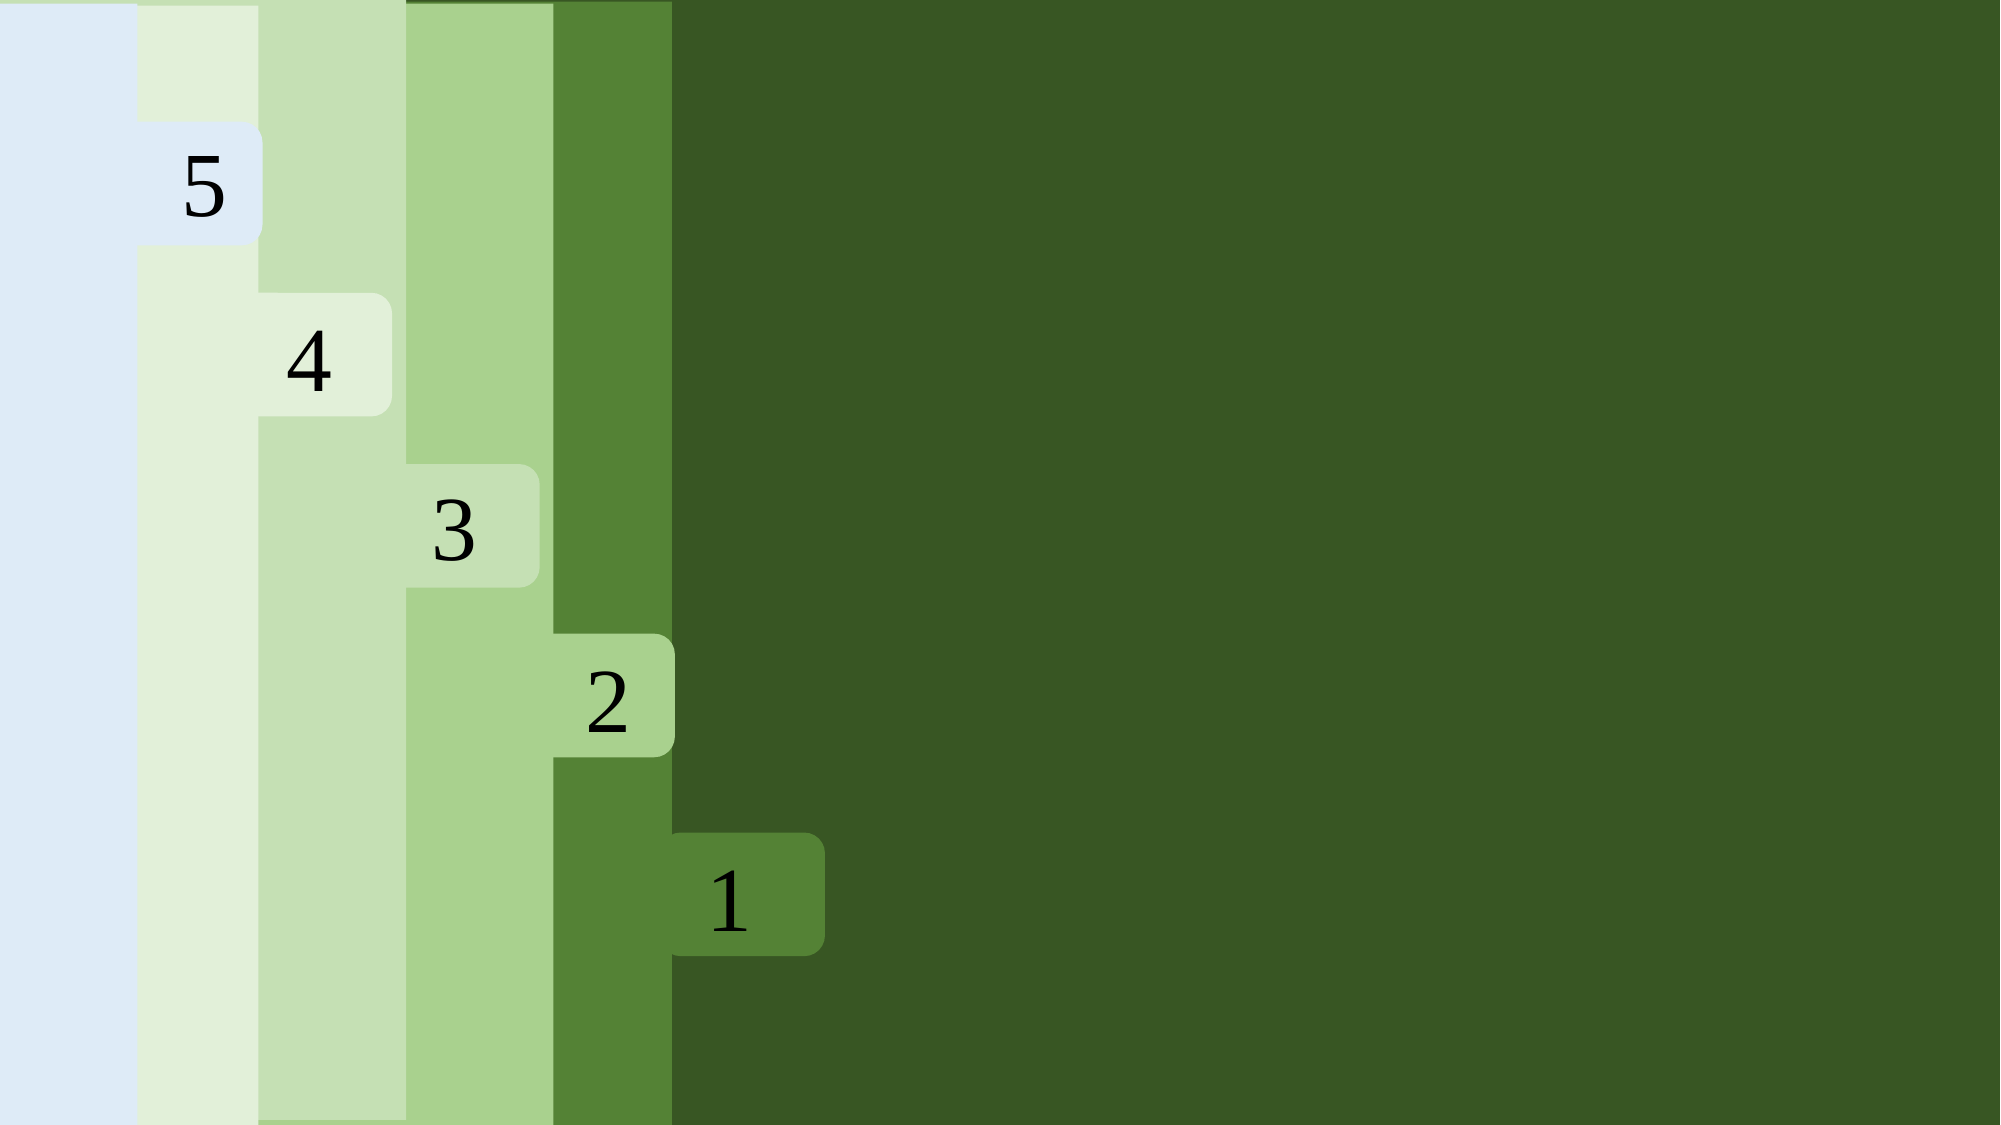

3)CONTROL MODULE
BREADBOARD-
CONNECTS VARIOUS COMPONENTS OF THE SYSTEM
ARDUINO UNO-
OPERATES THE EXHAUST FAN,LED
3

1)GAS SENSING MODULE
MQ2 SENSOR-DETECTS THE PRESENCE OF GAS IN ENVIRONMENT
ARDUINO UNO-INTERFACES WITH THE GAS SENSOR AND PROCESSES THE DATA
1

5
5)VENTILATION MODULE
EXHAUST FAN-HELPS IN VENTILATION AND EXPEL GASES IN CASE OF GAS LEAKAGE

2)ALERTING MODULES
BUZZER-PROVIDES AUDIBLE ALERT
LCD DISPLAY-DISPLAYS THE ALERT MESSAGE
SIM 800L-ALERTS USING  CALL
2

4)COMMUNICATION MODULE
SIM 800L- FACILATES COMMUNICATION WITH EXTERNAL DEVICES BY GIVING CALL
4